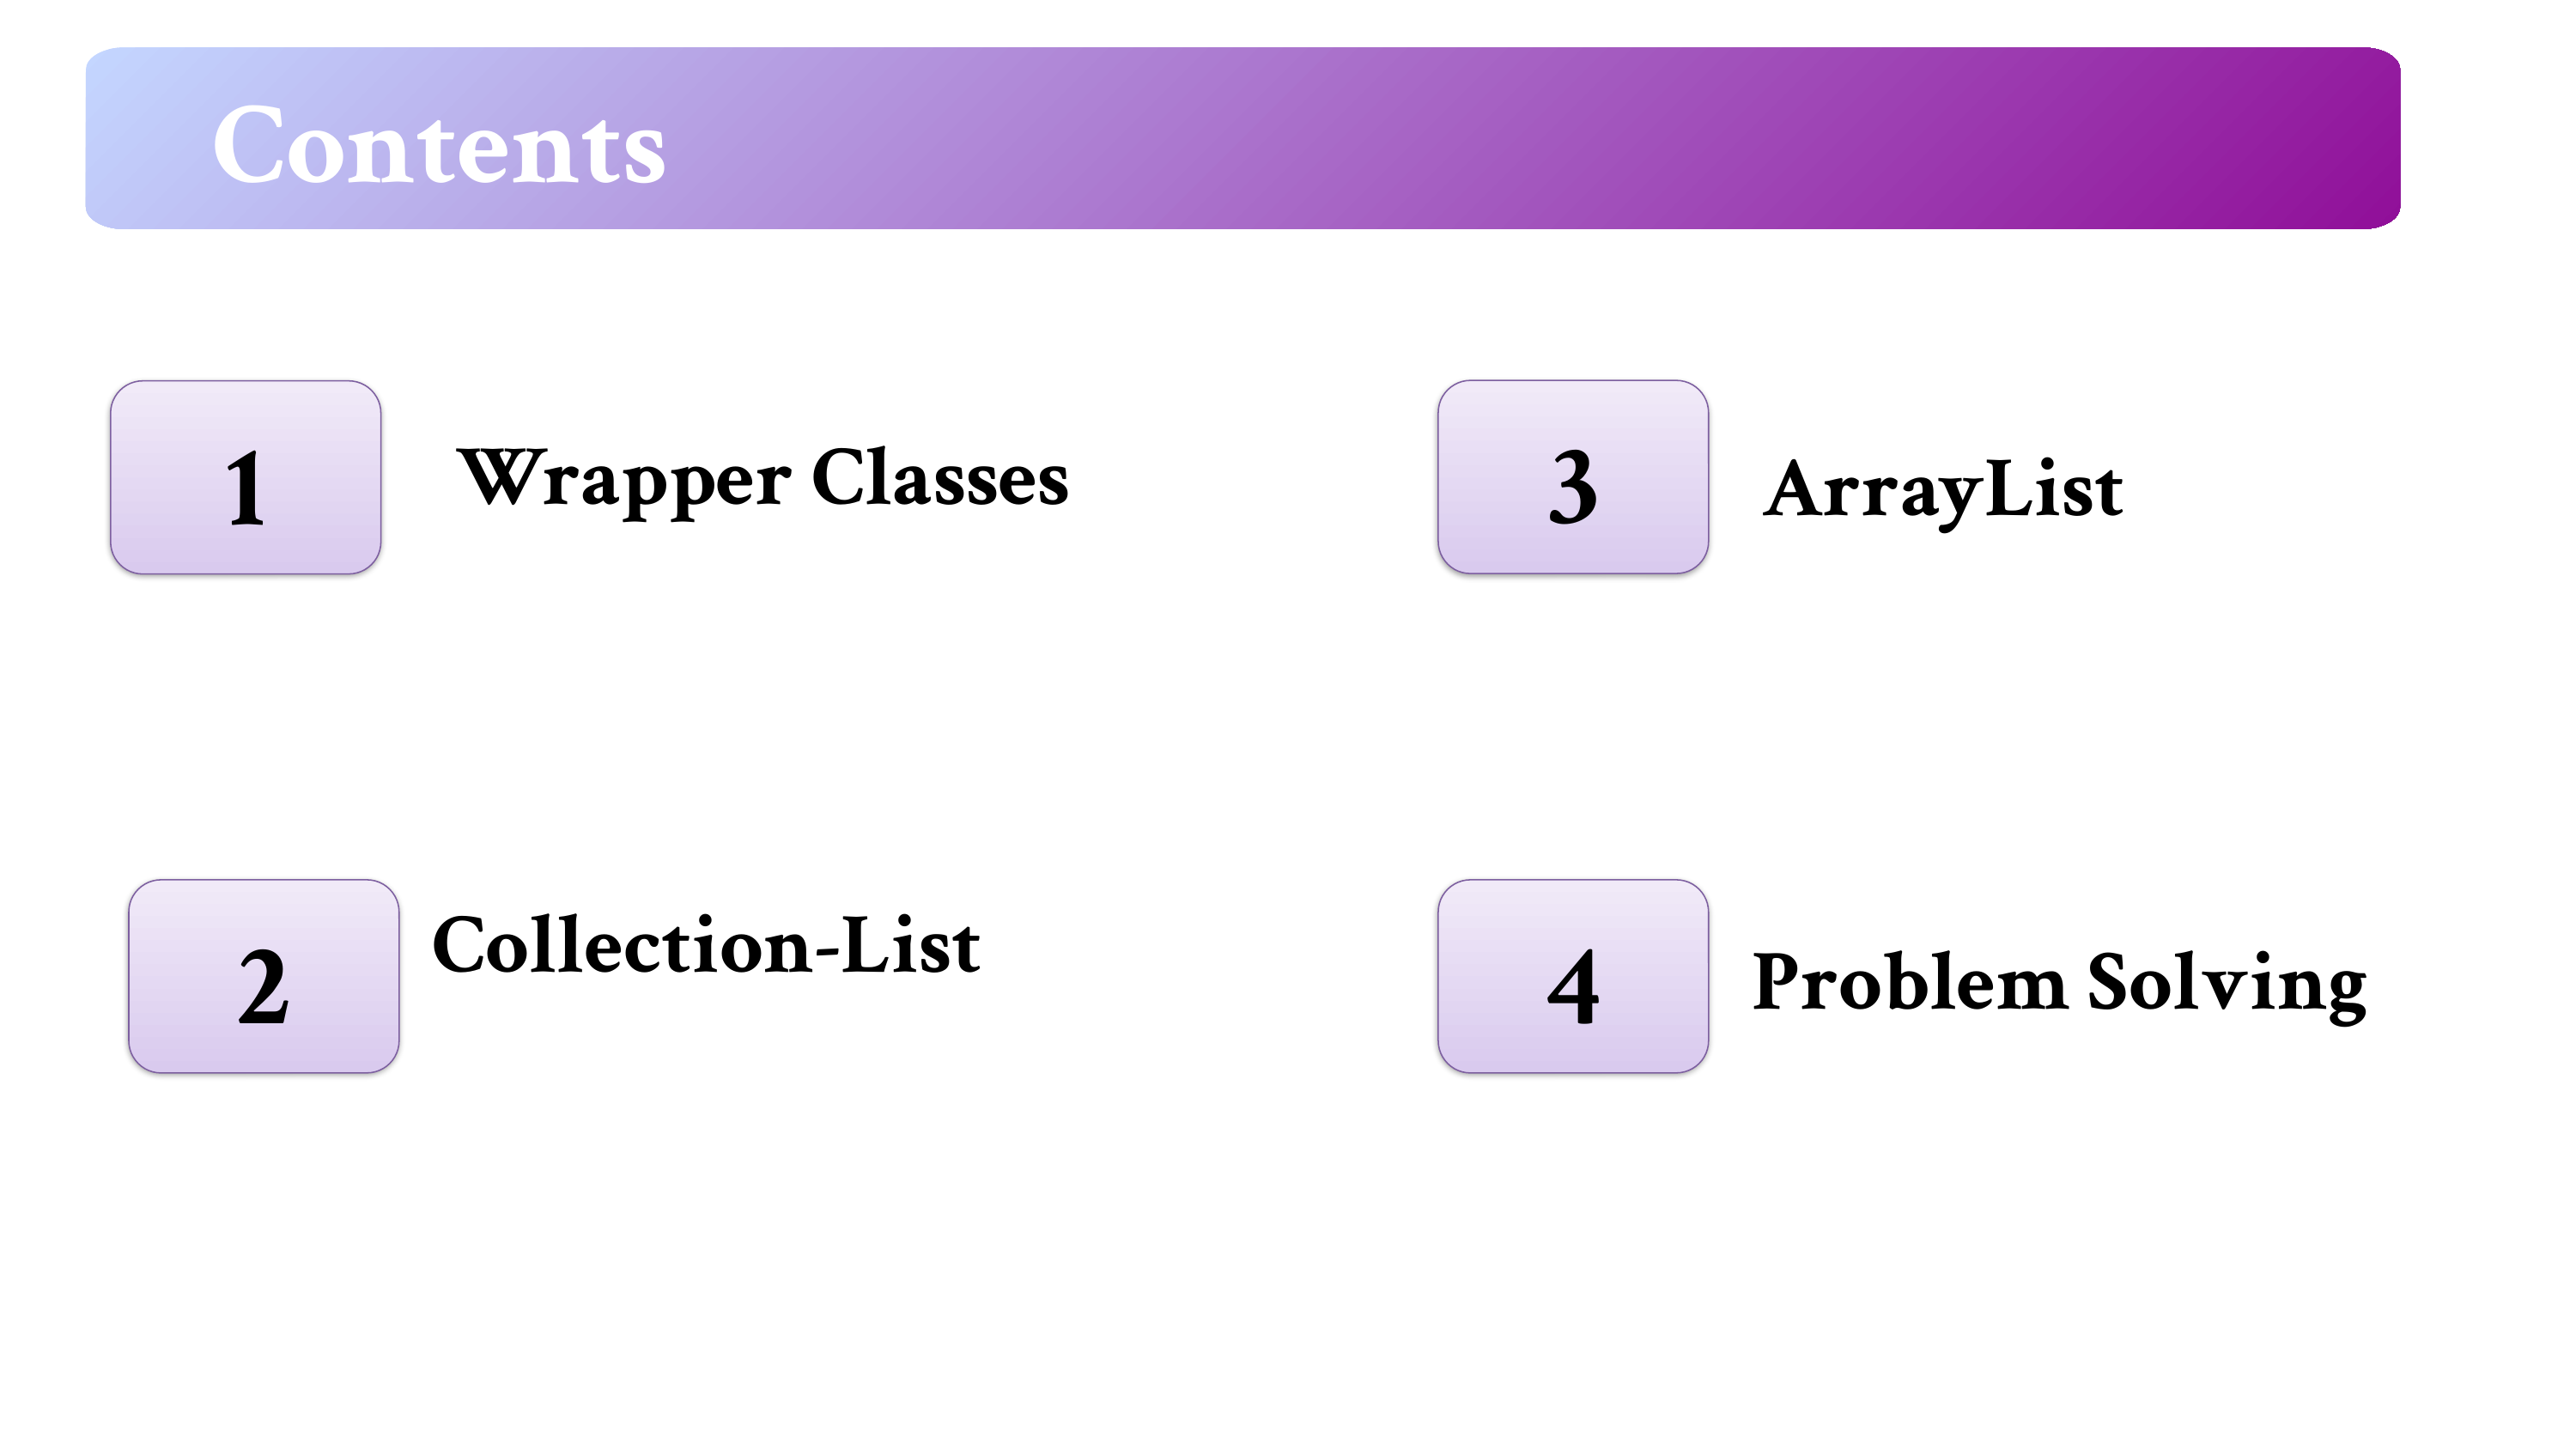

Contents

3
ArrayList
1
Wrapper Classes
2
Collection-List
4
 Problem Solving